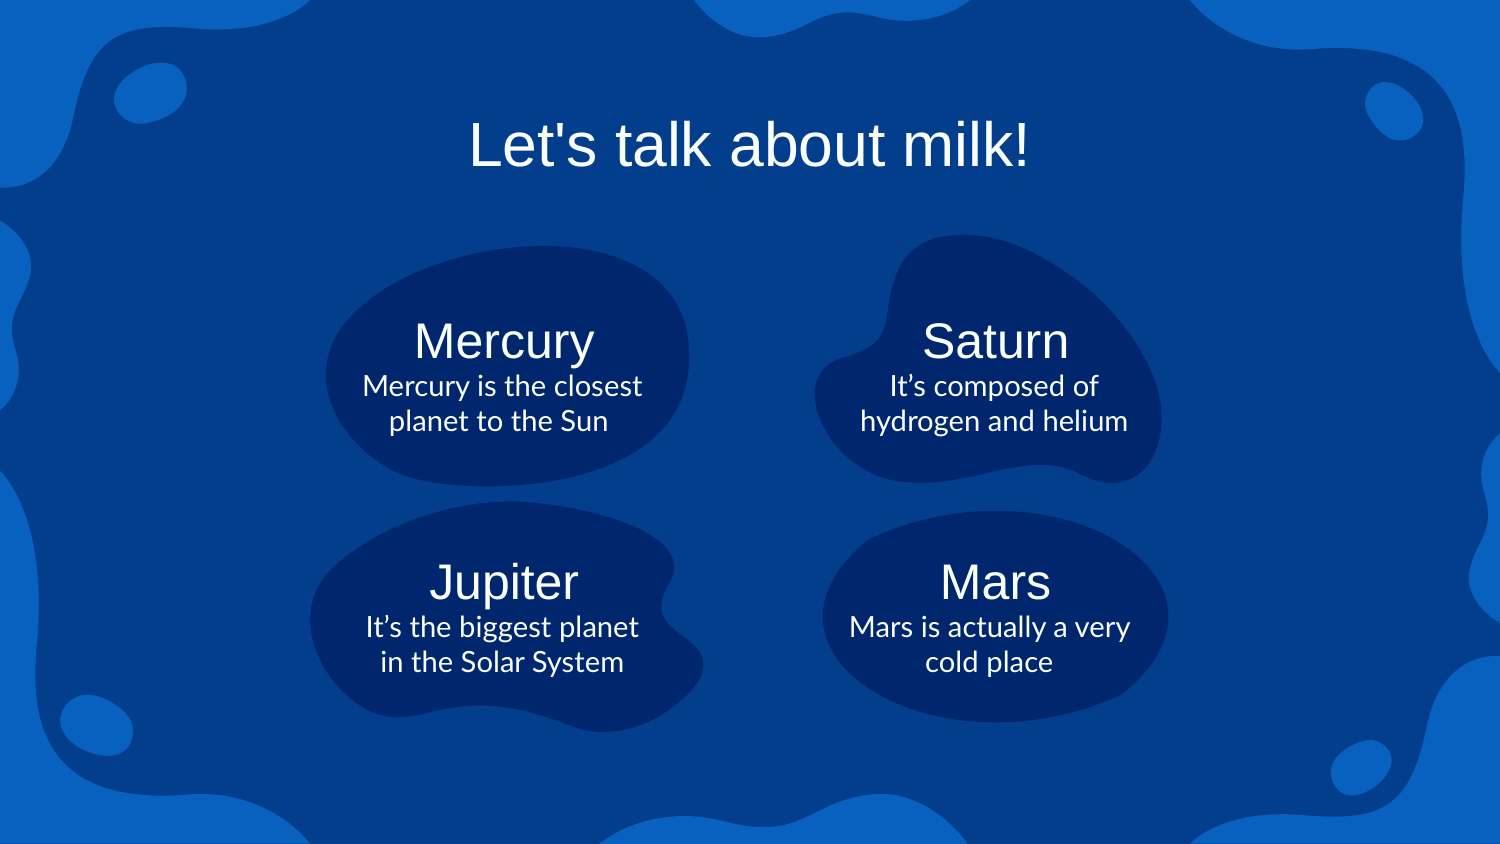

# Let's talk about milk!

Mercury
Saturn
Mercury is the closest planet to the Sun
It’s composed of hydrogen and helium

Jupiter
Mars
It’s the biggest planet in the Solar System
Mars is actually a very cold place